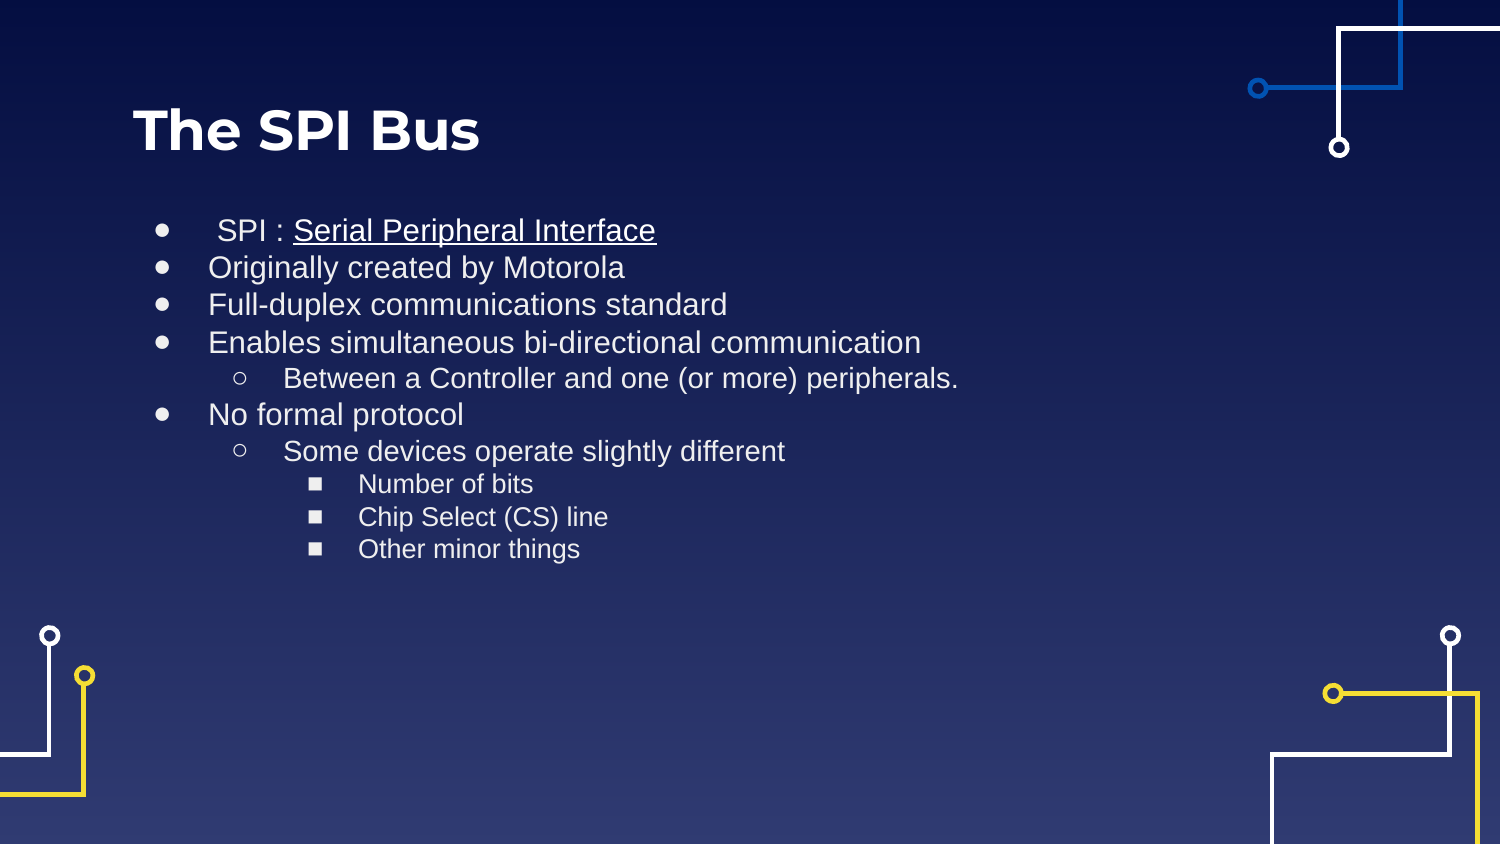

# The SPI Bus
 SPI : Serial Peripheral Interface
Originally created by Motorola
Full-duplex communications standard
Enables simultaneous bi-directional communication
Between a Controller and one (or more) peripherals.
No formal protocol
Some devices operate slightly different
Number of bits
Chip Select (CS) line
Other minor things